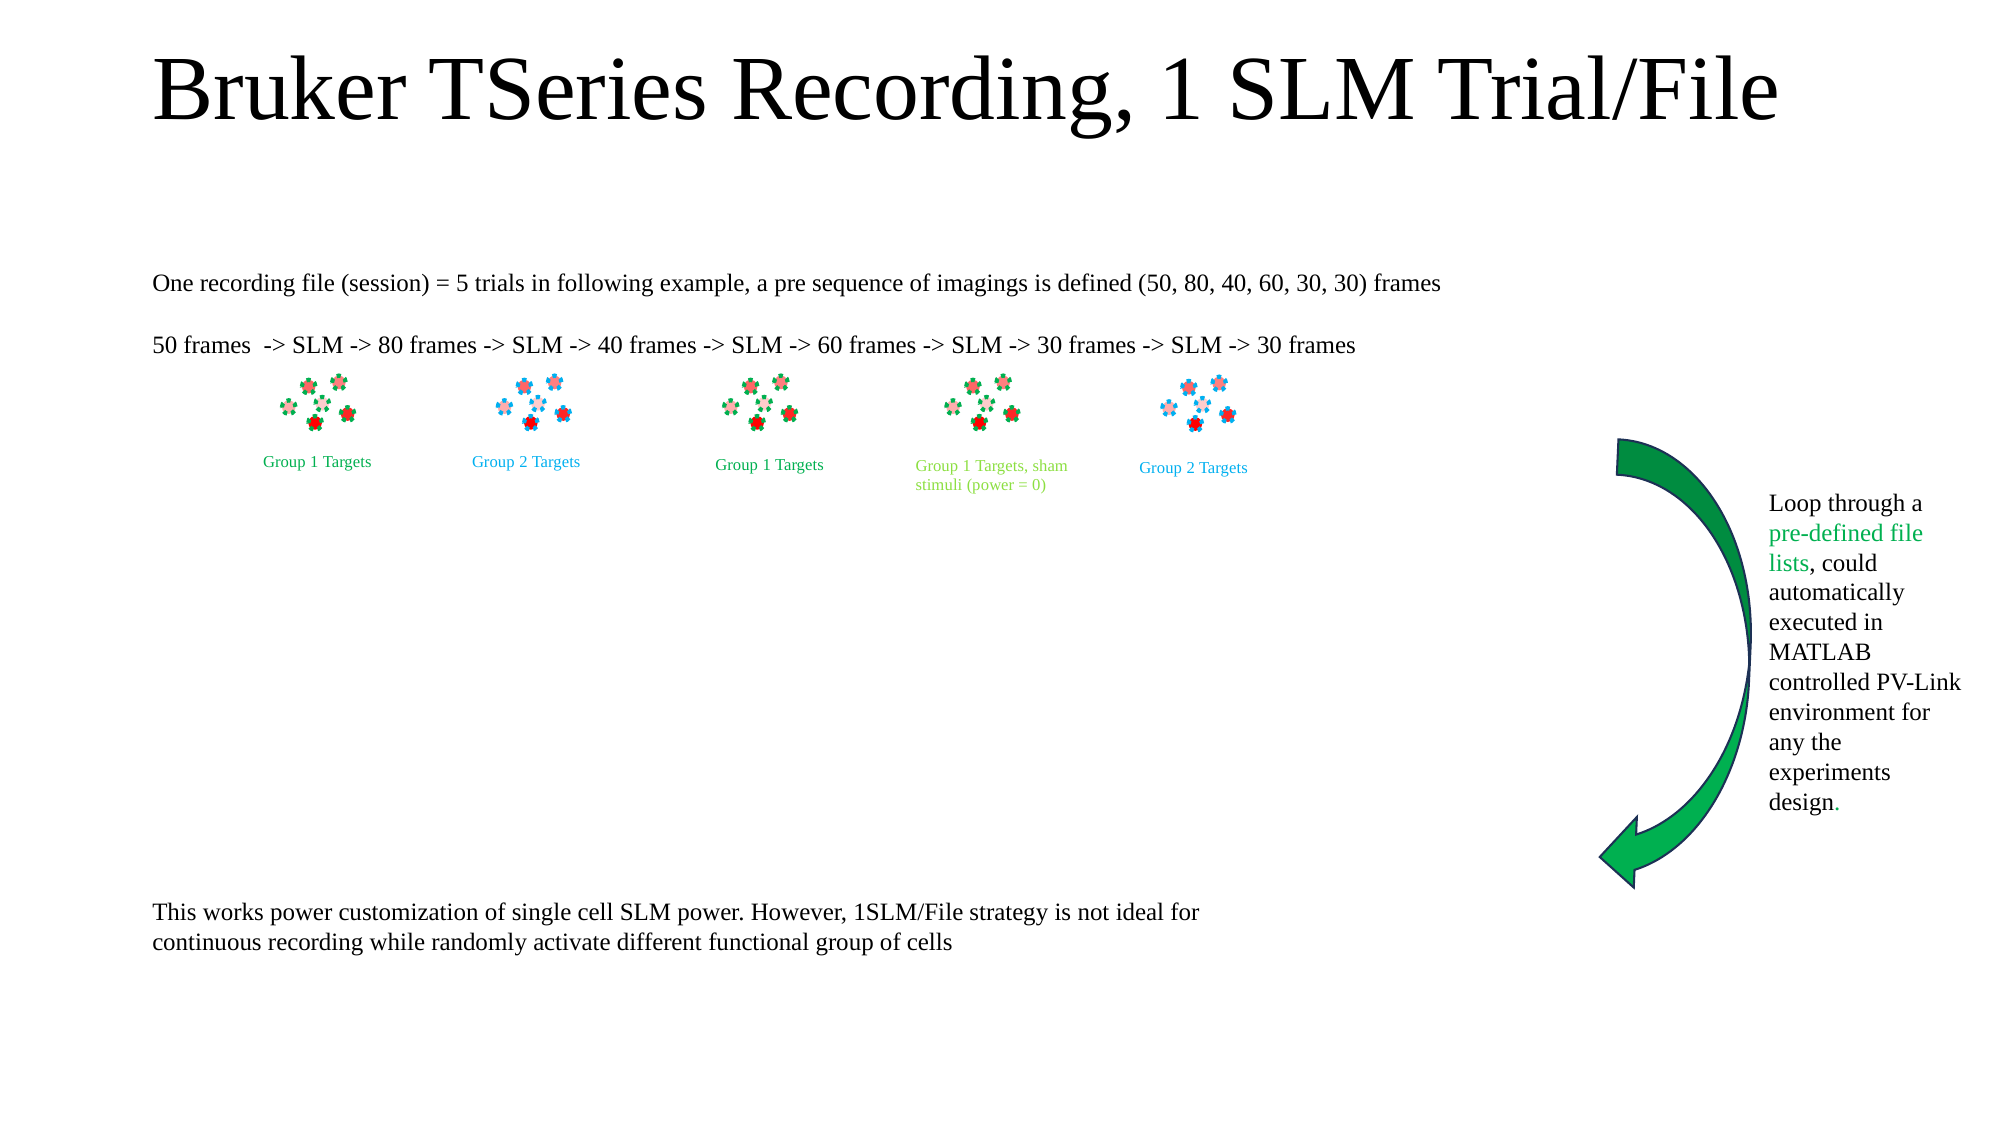

# Bruker TSeries Recording, 1 SLM Trial/File
One recording file (session) = 5 trials in following example, a pre sequence of imagings is defined (50, 80, 40, 60, 30, 30) frames
50 frames  -> SLM -> 80 frames -> SLM -> 40 frames -> SLM -> 60 frames -> SLM -> 30 frames -> SLM -> 30 frames

Group 2 Targets
Group 1 Targets
Group 1 Targets
Group 1 Targets, sham stimuli (power = 0)
Group 2 Targets
Loop through a pre-defined file lists, could automatically executed in MATLAB controlled PV-Link environment for any the experiments design.

This works power customization of single cell SLM power. However, 1SLM/File strategy is not ideal for continuous recording while randomly activate different functional group of cells